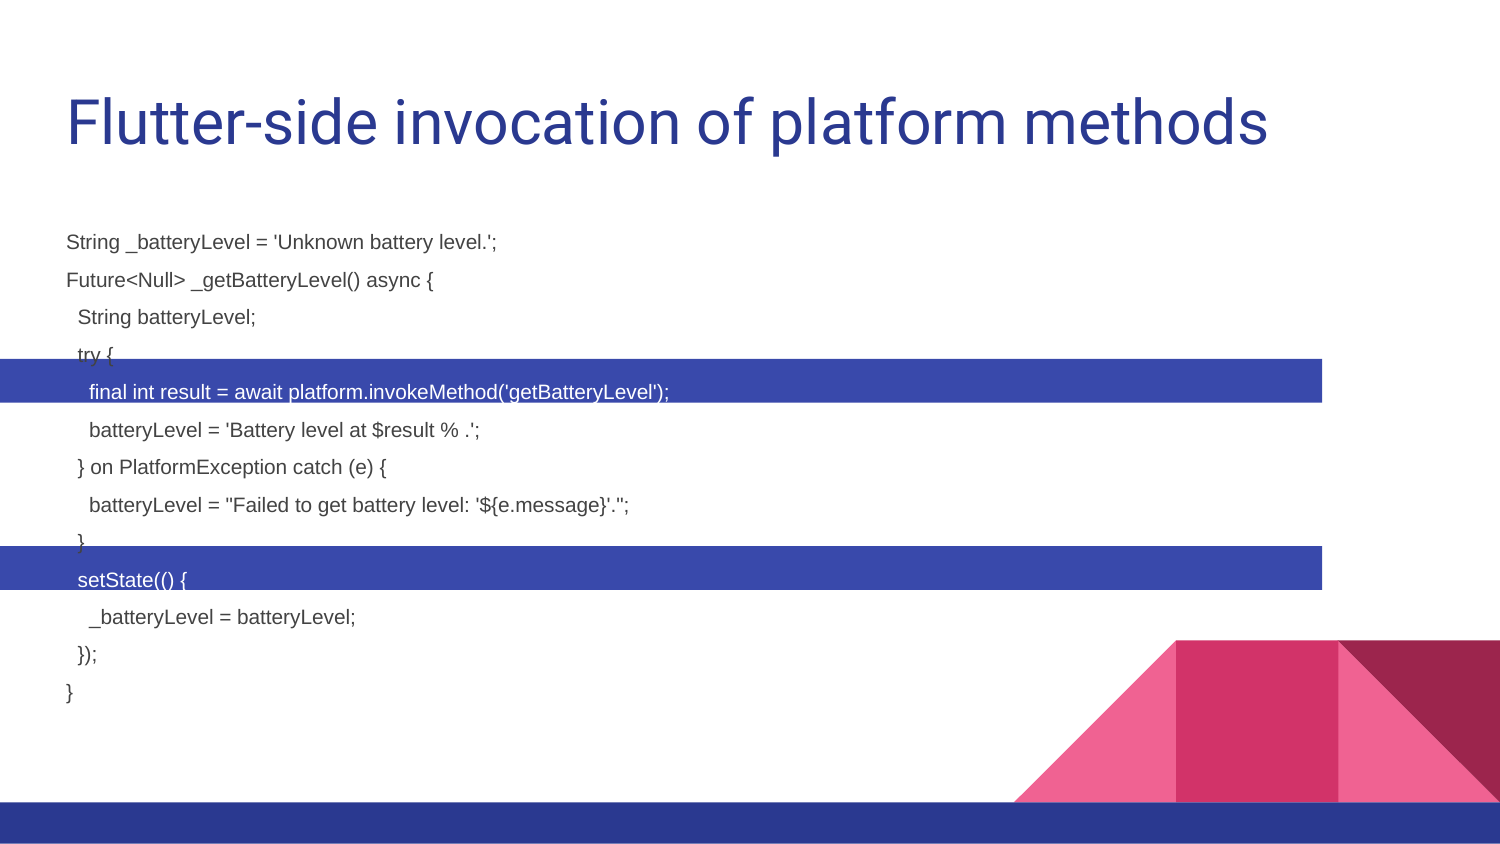

# Flutter-side invocation of platform methods
String _batteryLevel = 'Unknown battery level.';
Future<Null> _getBatteryLevel() async {
  String batteryLevel;
  try {
    final int result = await platform.invokeMethod('getBatteryLevel');
    batteryLevel = 'Battery level at $result % .';
  } on PlatformException catch (e) {
    batteryLevel = "Failed to get battery level: '${e.message}'.";
  }
  setState(() {
    _batteryLevel = batteryLevel;
  });
}